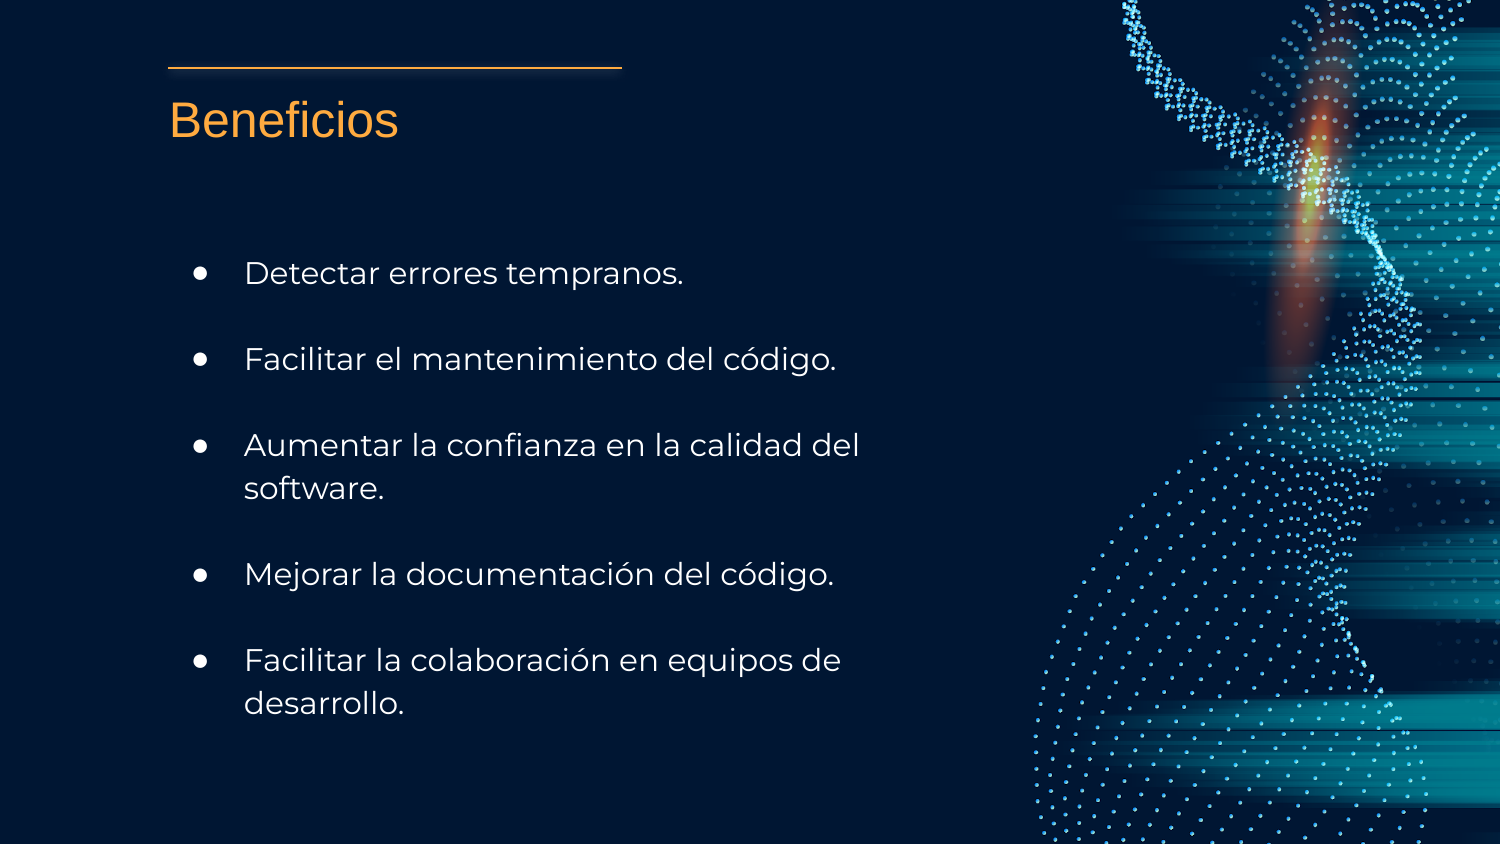

# Beneficios
Detectar errores tempranos.

Facilitar el mantenimiento del código.

Aumentar la confianza en la calidad del software.

Mejorar la documentación del código.

Facilitar la colaboración en equipos de desarrollo.